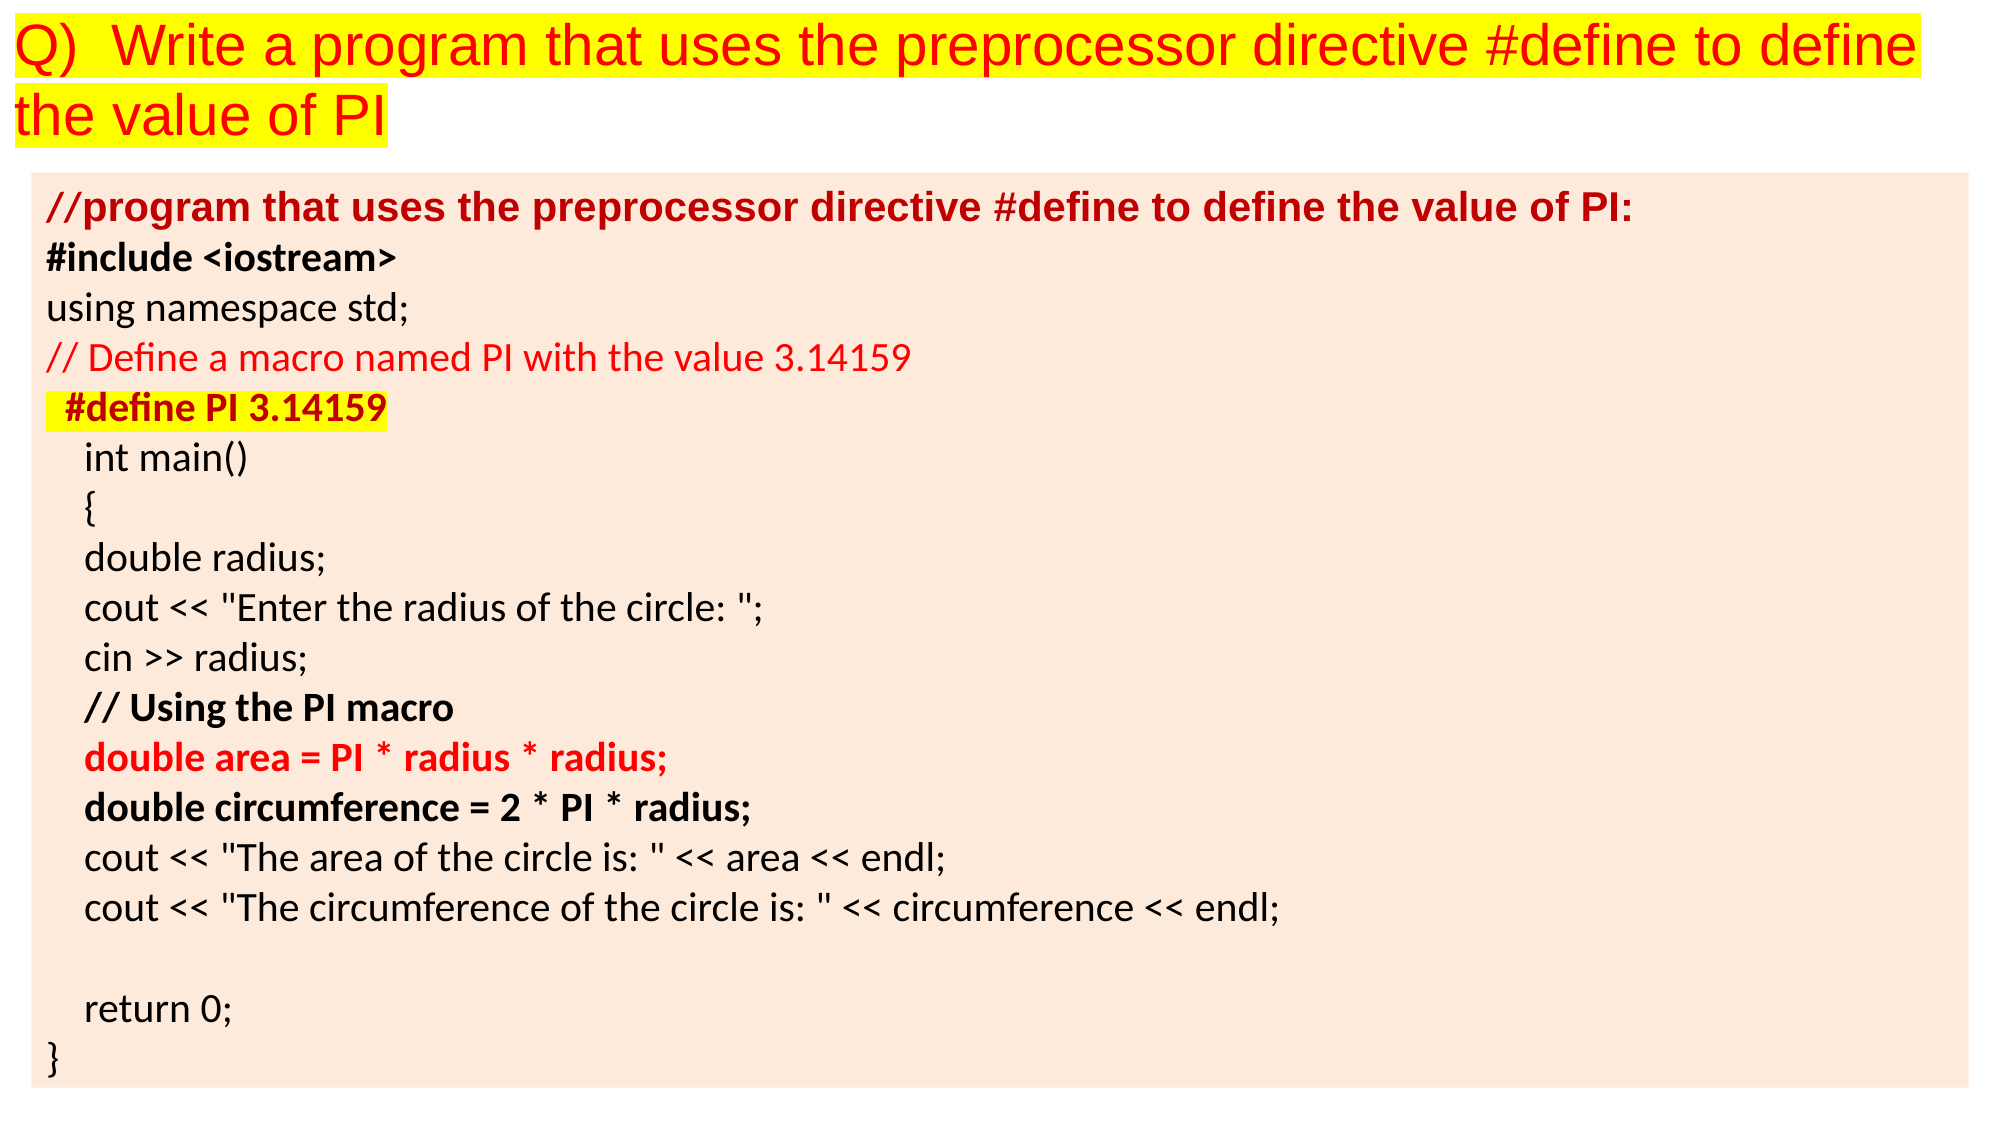

Q)  Write a program that uses the preprocessor directive #define to define the value of PI
//program that uses the preprocessor directive #define to define the value of PI:
#include <iostream>
using namespace std;
// Define a macro named PI with the value 3.14159
  #define PI 3.14159
    int main()
    {
    double radius;
    cout << "Enter the radius of the circle: ";
    cin >> radius;
    // Using the PI macro
    double area = PI * radius * radius;
    double circumference = 2 * PI * radius;
    cout << "The area of the circle is: " << area << endl;
    cout << "The circumference of the circle is: " << circumference << endl;

    return 0;
}